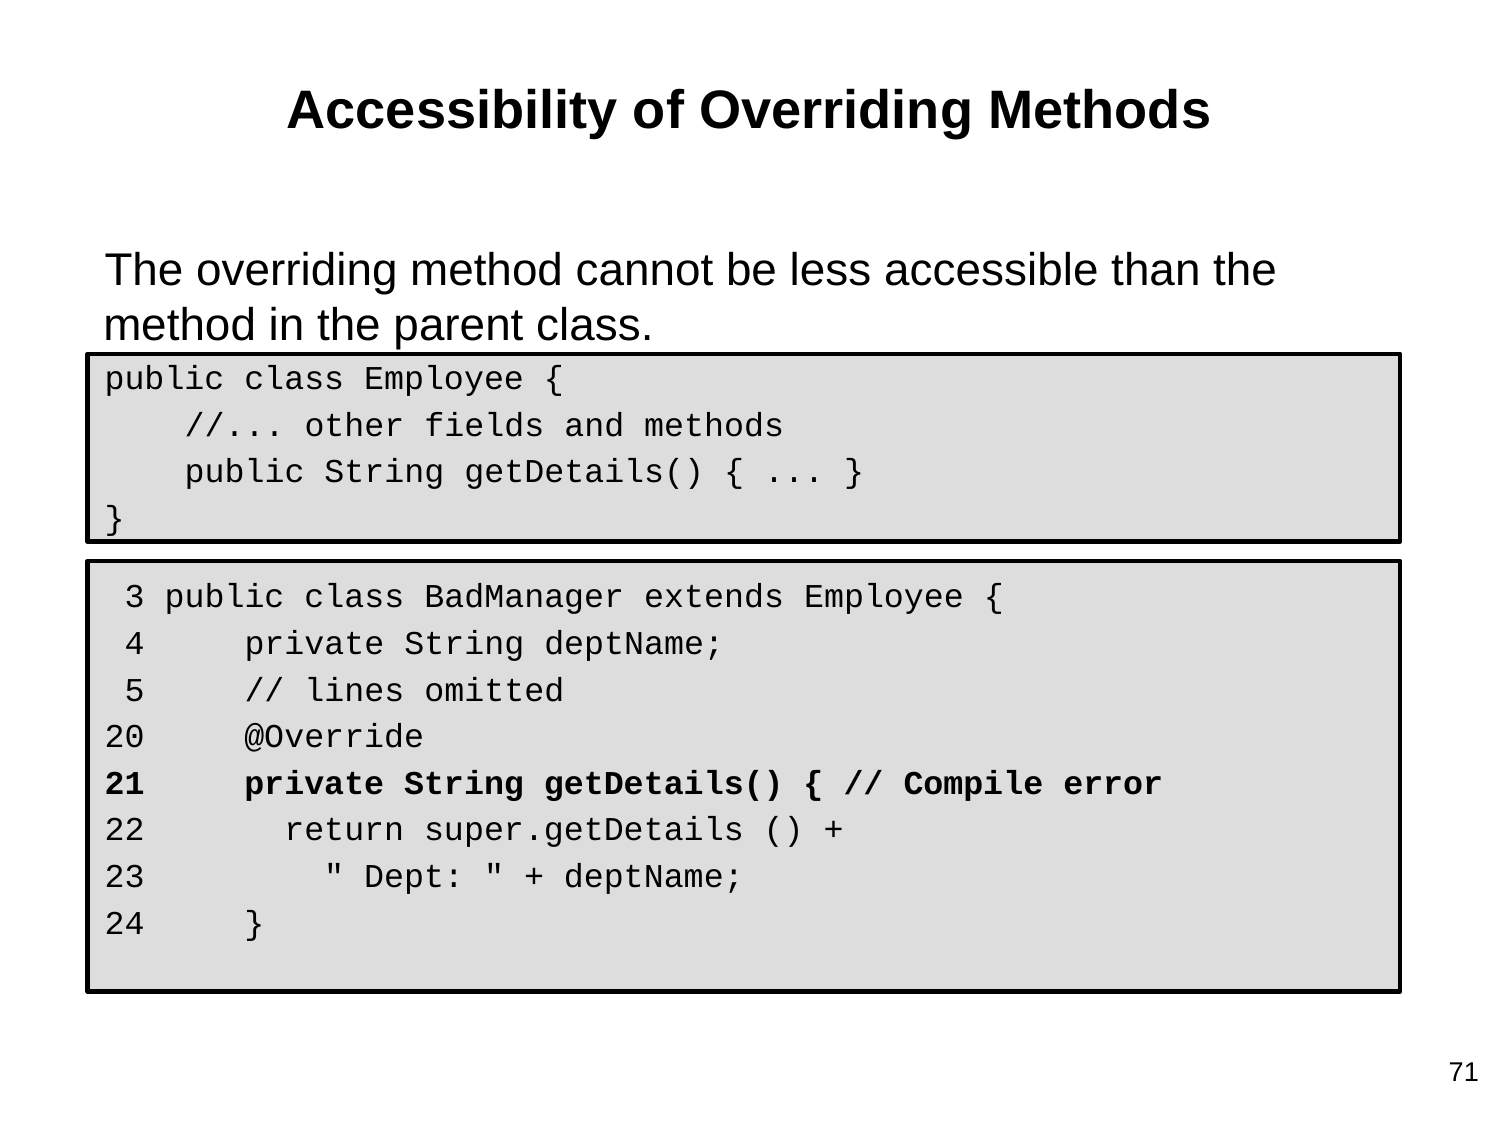

# Accessibility of Overriding Methods
The overriding method cannot be less accessible than the method in the parent class.
public class Employee {
    //... other fields and methods
    public String getDetails() { ... }
}

 3 public class BadManager extends Employee {
 4     private String deptName;
 5     // lines omitted
20     @Override
21     private String getDetails() { // Compile error
22       return super.getDetails () +
23         " Dept: " + deptName;
24     }

71